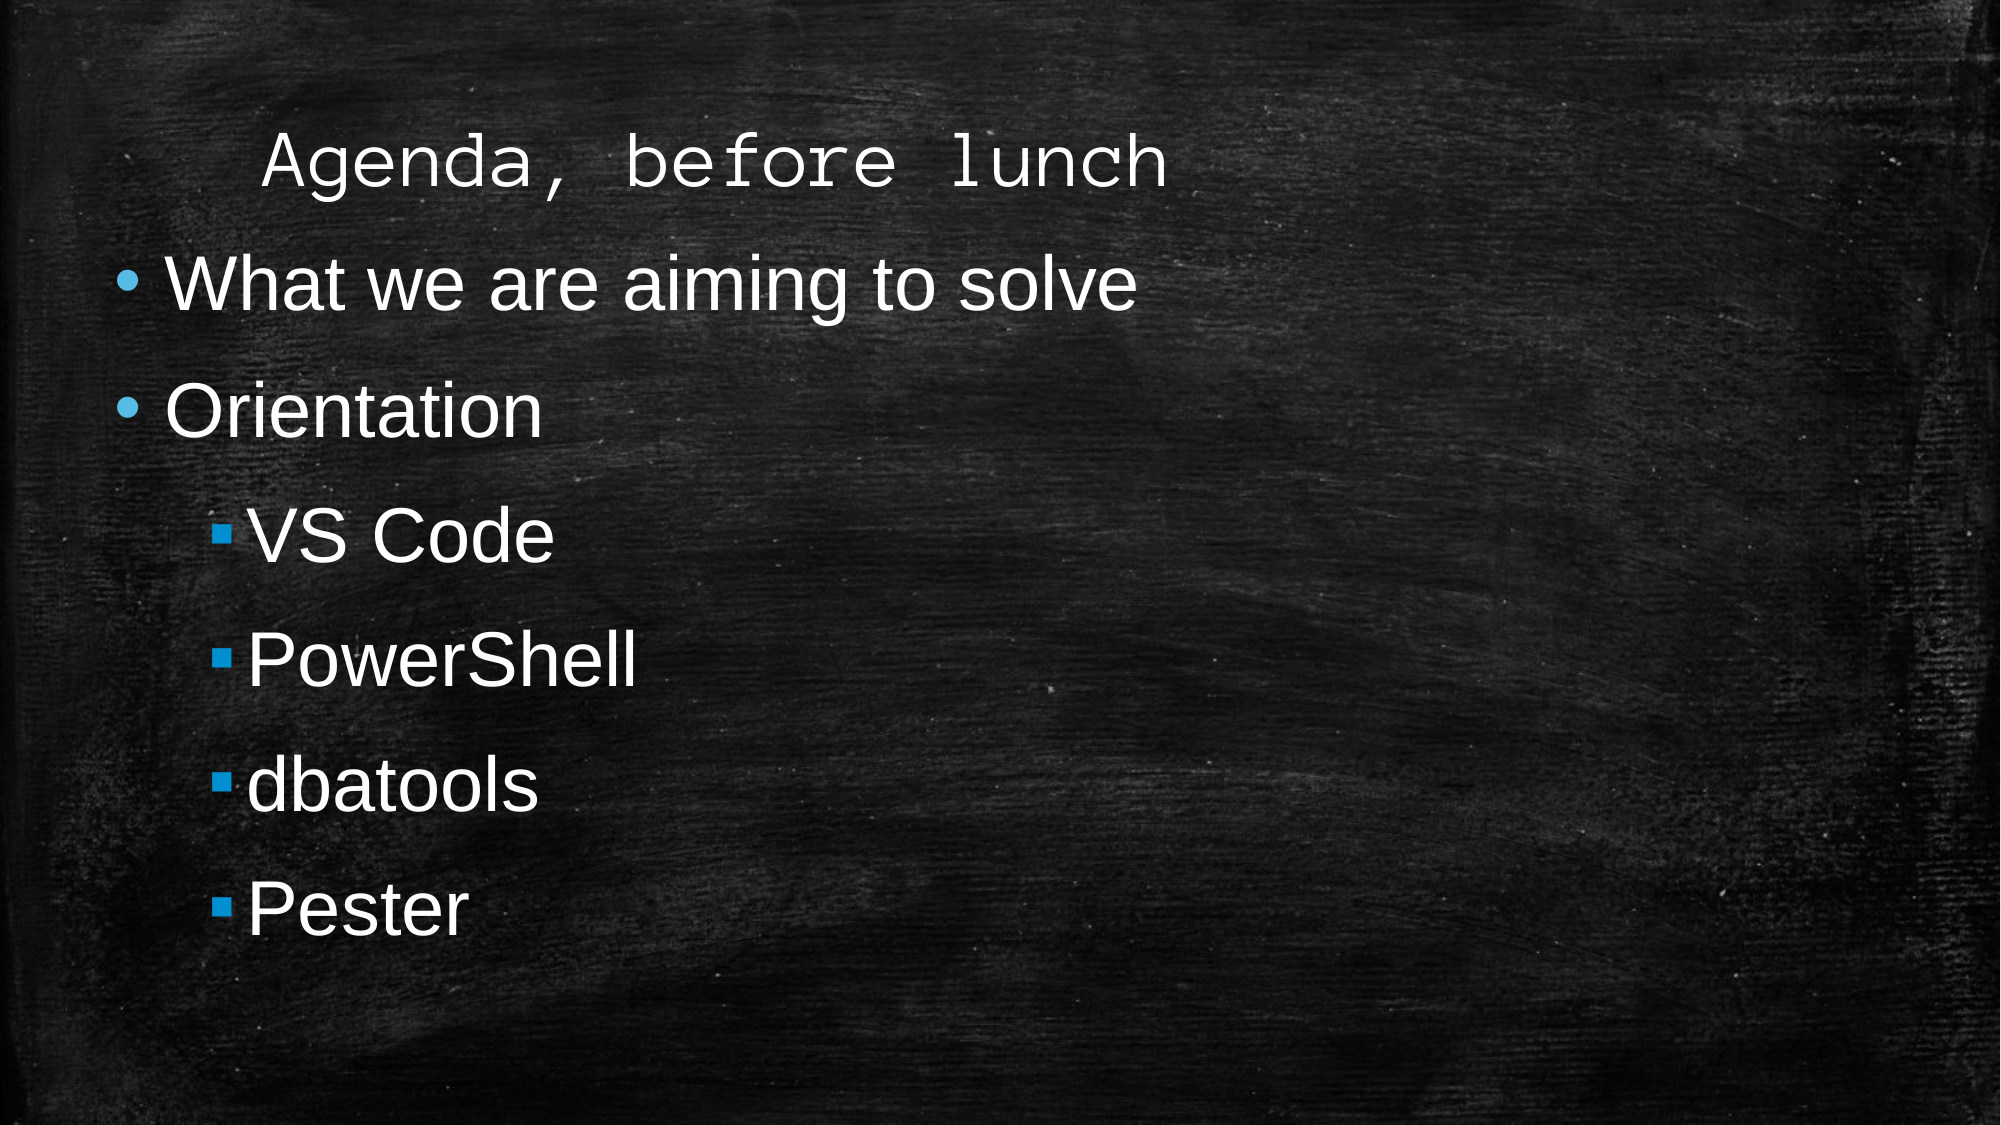

# Agenda, before lunch
What we are aiming to solve
Orientation
VS Code
PowerShell
dbatools
Pester